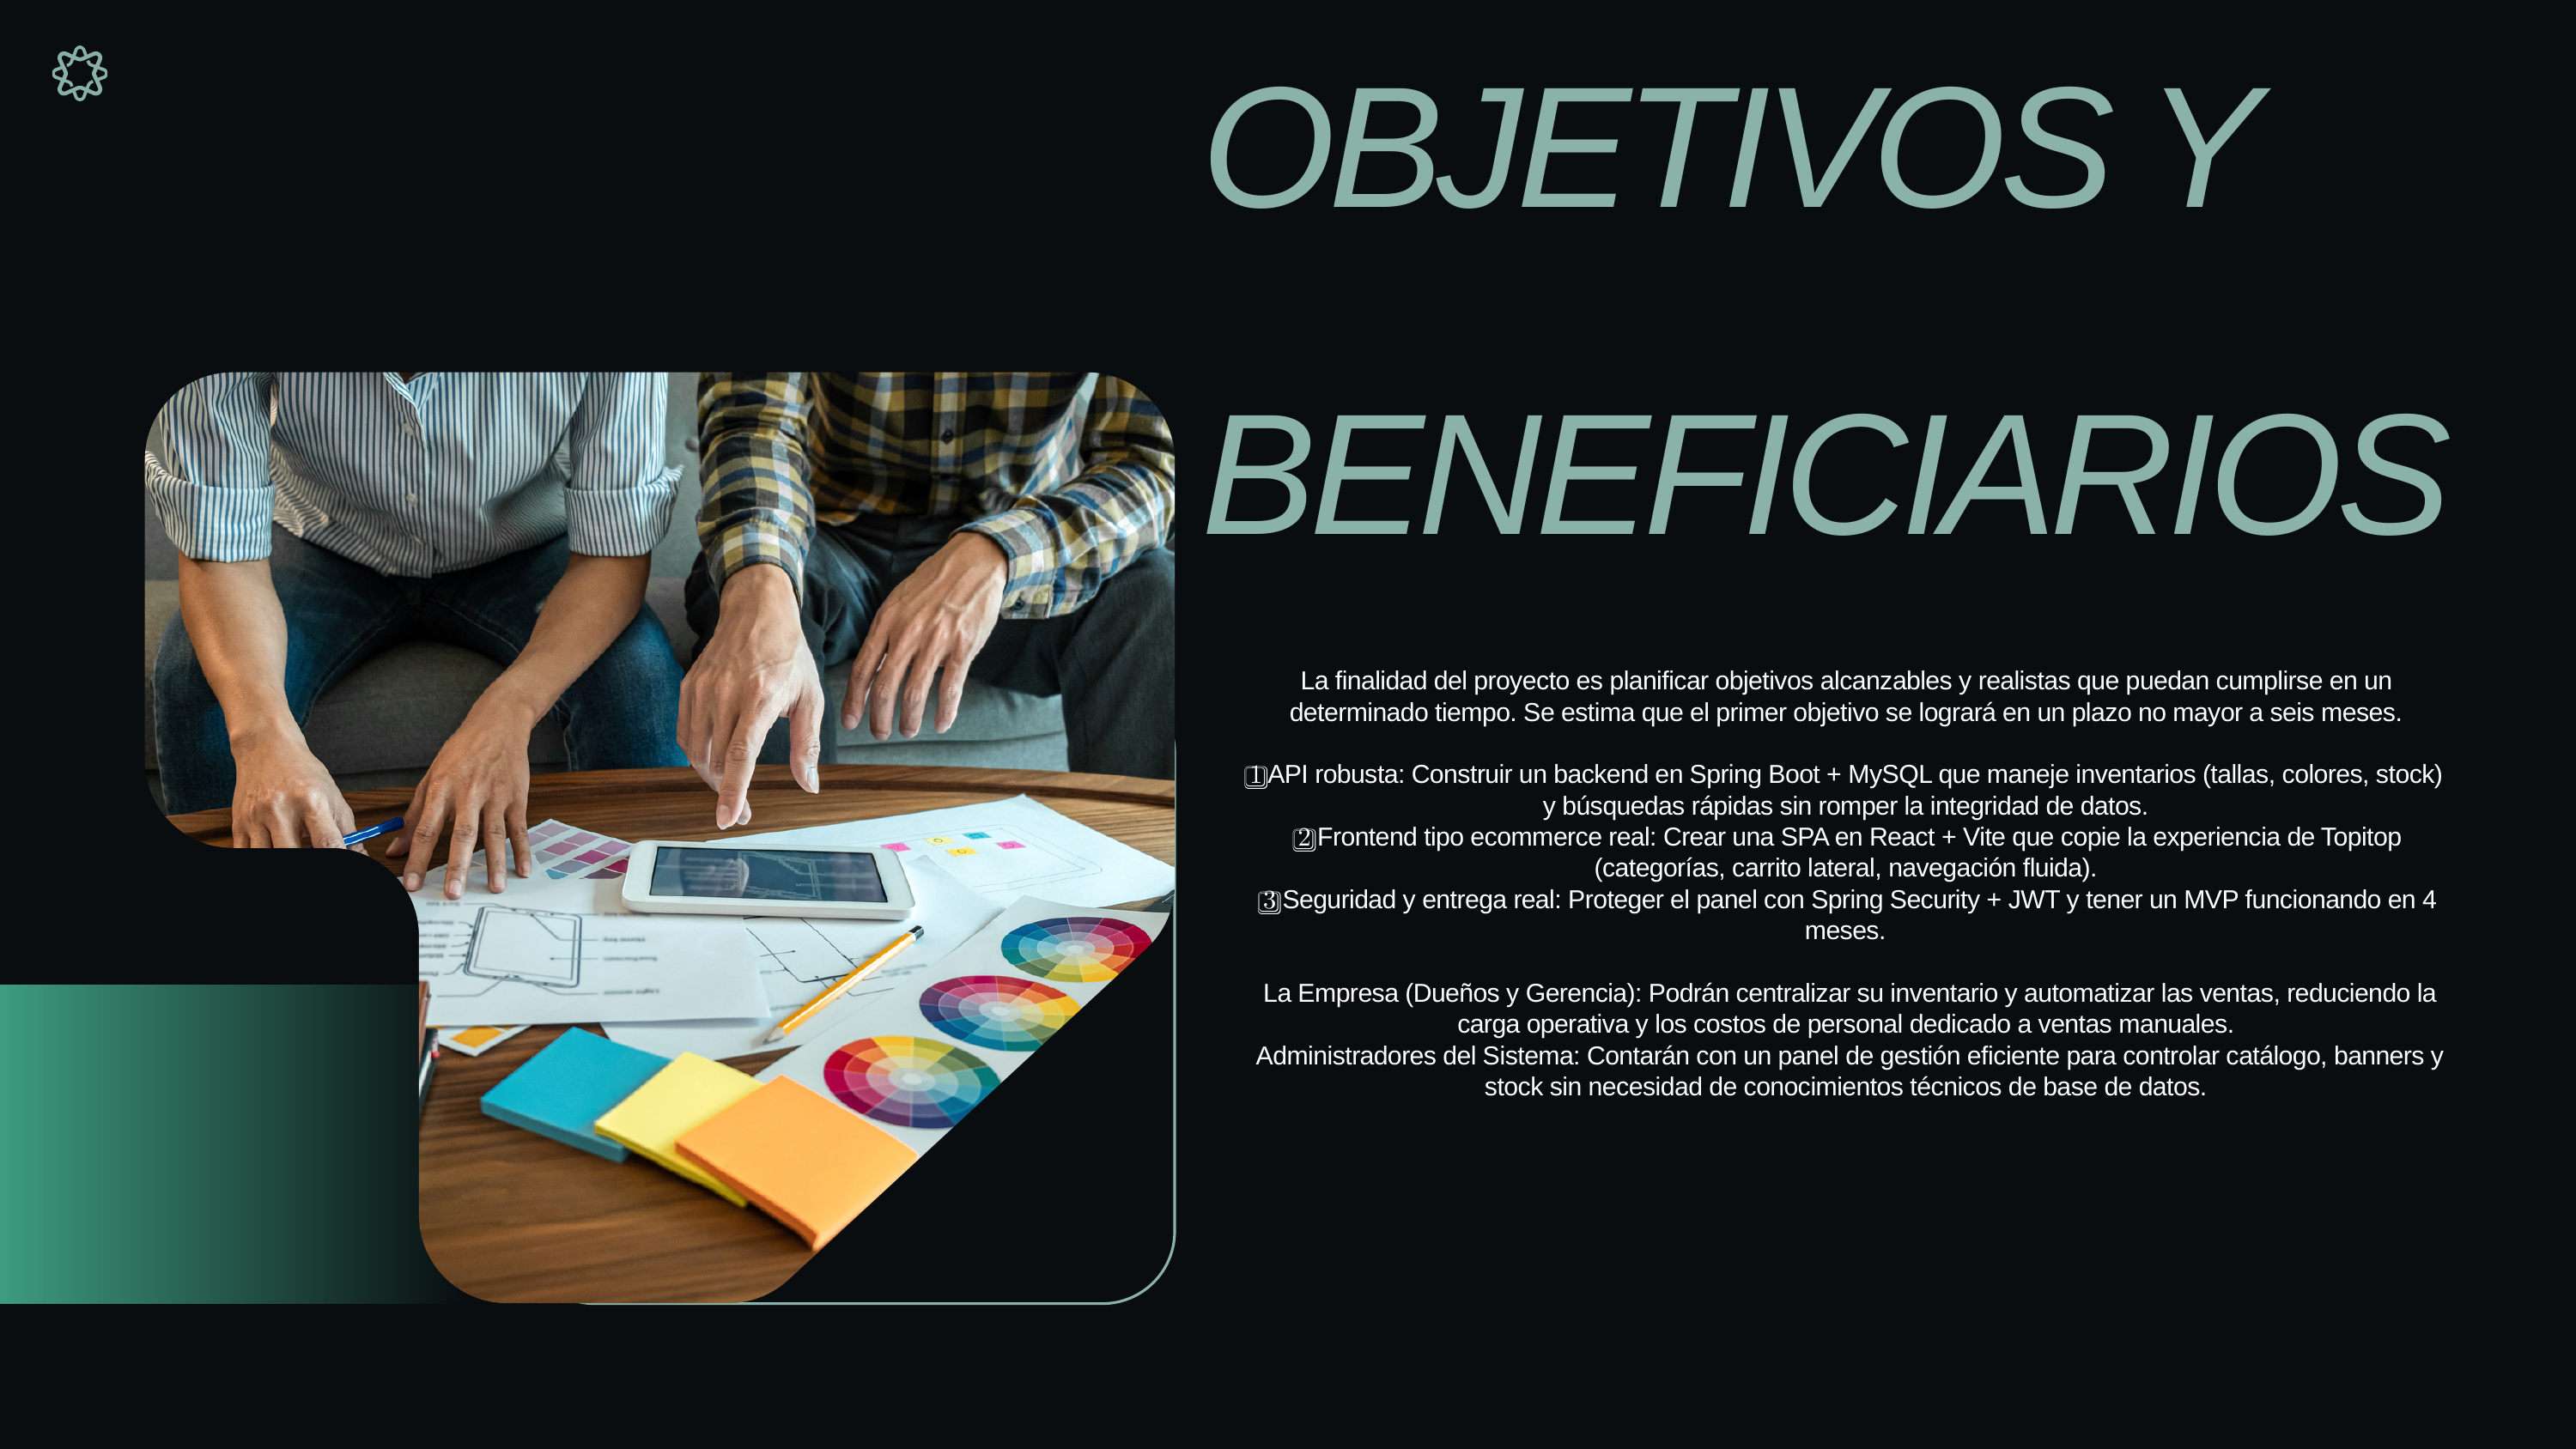

OBJETIVOS Y
 BENEFICIARIOS

La finalidad del proyecto es planificar objetivos alcanzables y realistas que puedan cumplirse en un determinado tiempo. Se estima que el primer objetivo se logrará en un plazo no mayor a seis meses.

1️⃣ API robusta: Construir un backend en Spring Boot + MySQL que maneje inventarios (tallas, colores, stock) y búsquedas rápidas sin romper la integridad de datos.
 2️⃣ Frontend tipo ecommerce real: Crear una SPA en React + Vite que copie la experiencia de Topitop (categorías, carrito lateral, navegación fluida).
 3️⃣ Seguridad y entrega real: Proteger el panel con Spring Security + JWT y tener un MVP funcionando en 4 meses.

 La Empresa (Dueños y Gerencia): Podrán centralizar su inventario y automatizar las ventas, reduciendo la carga operativa y los costos de personal dedicado a ventas manuales.
 Administradores del Sistema: Contarán con un panel de gestión eficiente para controlar catálogo, banners y stock sin necesidad de conocimientos técnicos de base de datos.